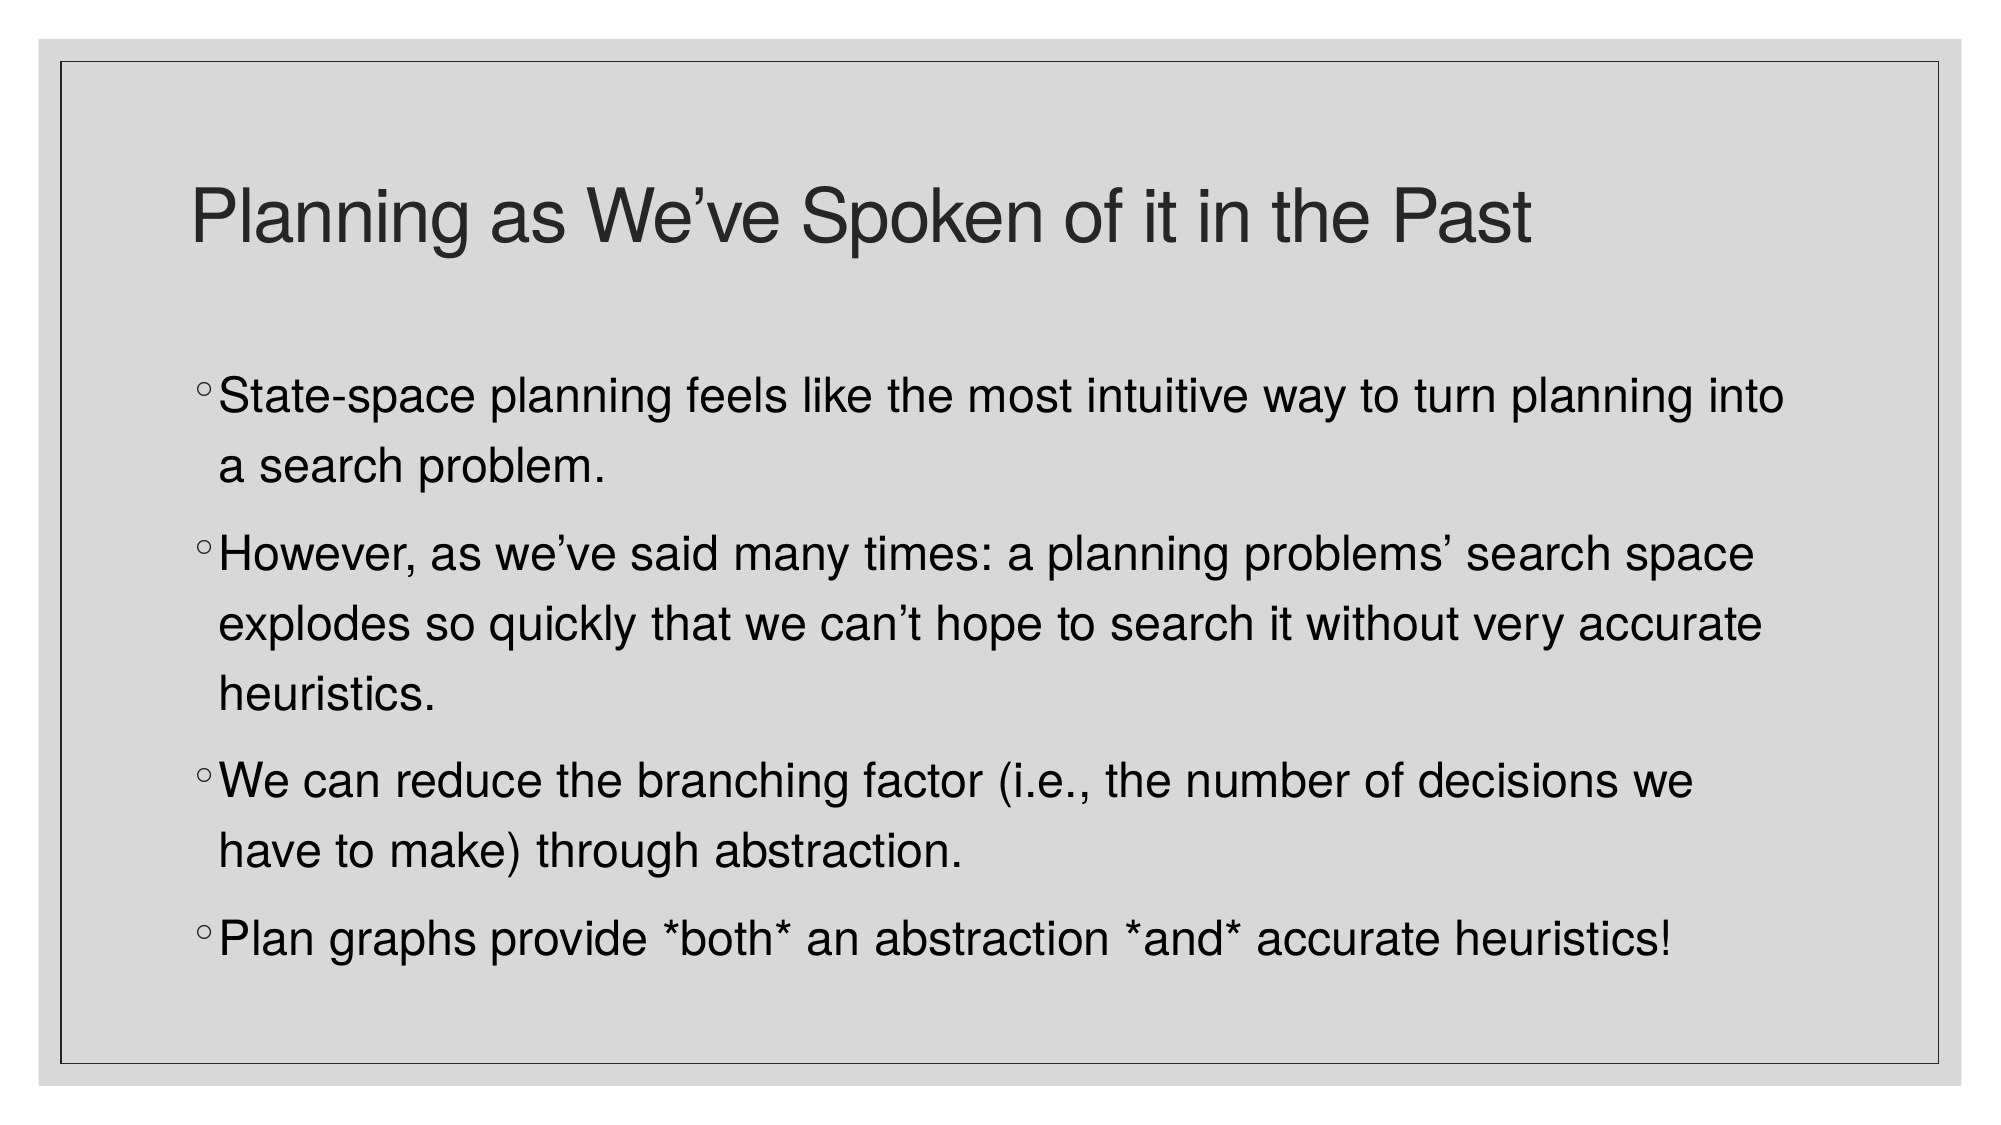

# Planning as We’ve Spoken of it in the Past
State-space planning feels like the most intuitive way to turn planning into a search problem.
However, as we’ve said many times: a planning problems’ search space explodes so quickly that we can’t hope to search it without very accurate heuristics.
We can reduce the branching factor (i.e., the number of decisions we have to make) through abstraction.
Plan graphs provide *both* an abstraction *and* accurate heuristics!